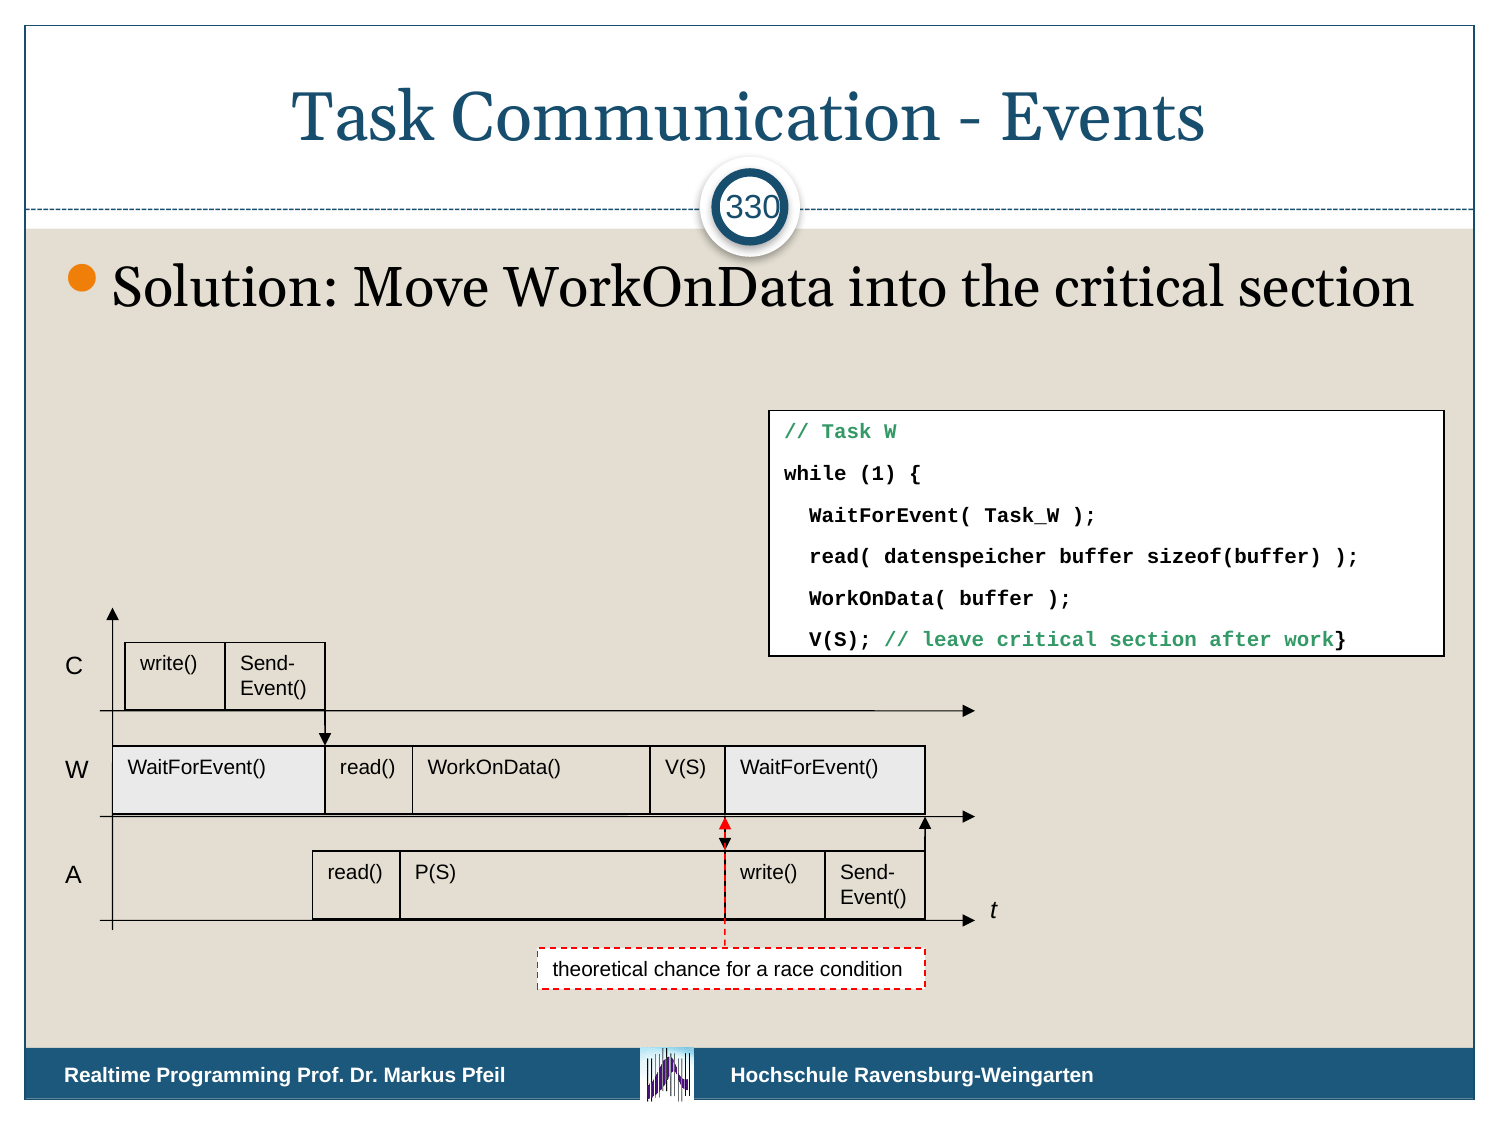

# Task Communication - Events
330
Solution: Move WorkOnData into the critical section
// Task W
while (1) {
  WaitForEvent( Task_W );
  read( datenspeicher buffer sizeof(buffer) );
  WorkOnData( buffer );
  V(S); // leave critical section after work}

C
write()
Send-Event()

W
WaitForEvent()
read()
WorkOnData()
V(S)
WaitForEvent()

A
read()
P(S)
write()
Send-Event()
t

theoretical chance for a race condition
Realtime Programming Prof. Dr. Markus Pfeil